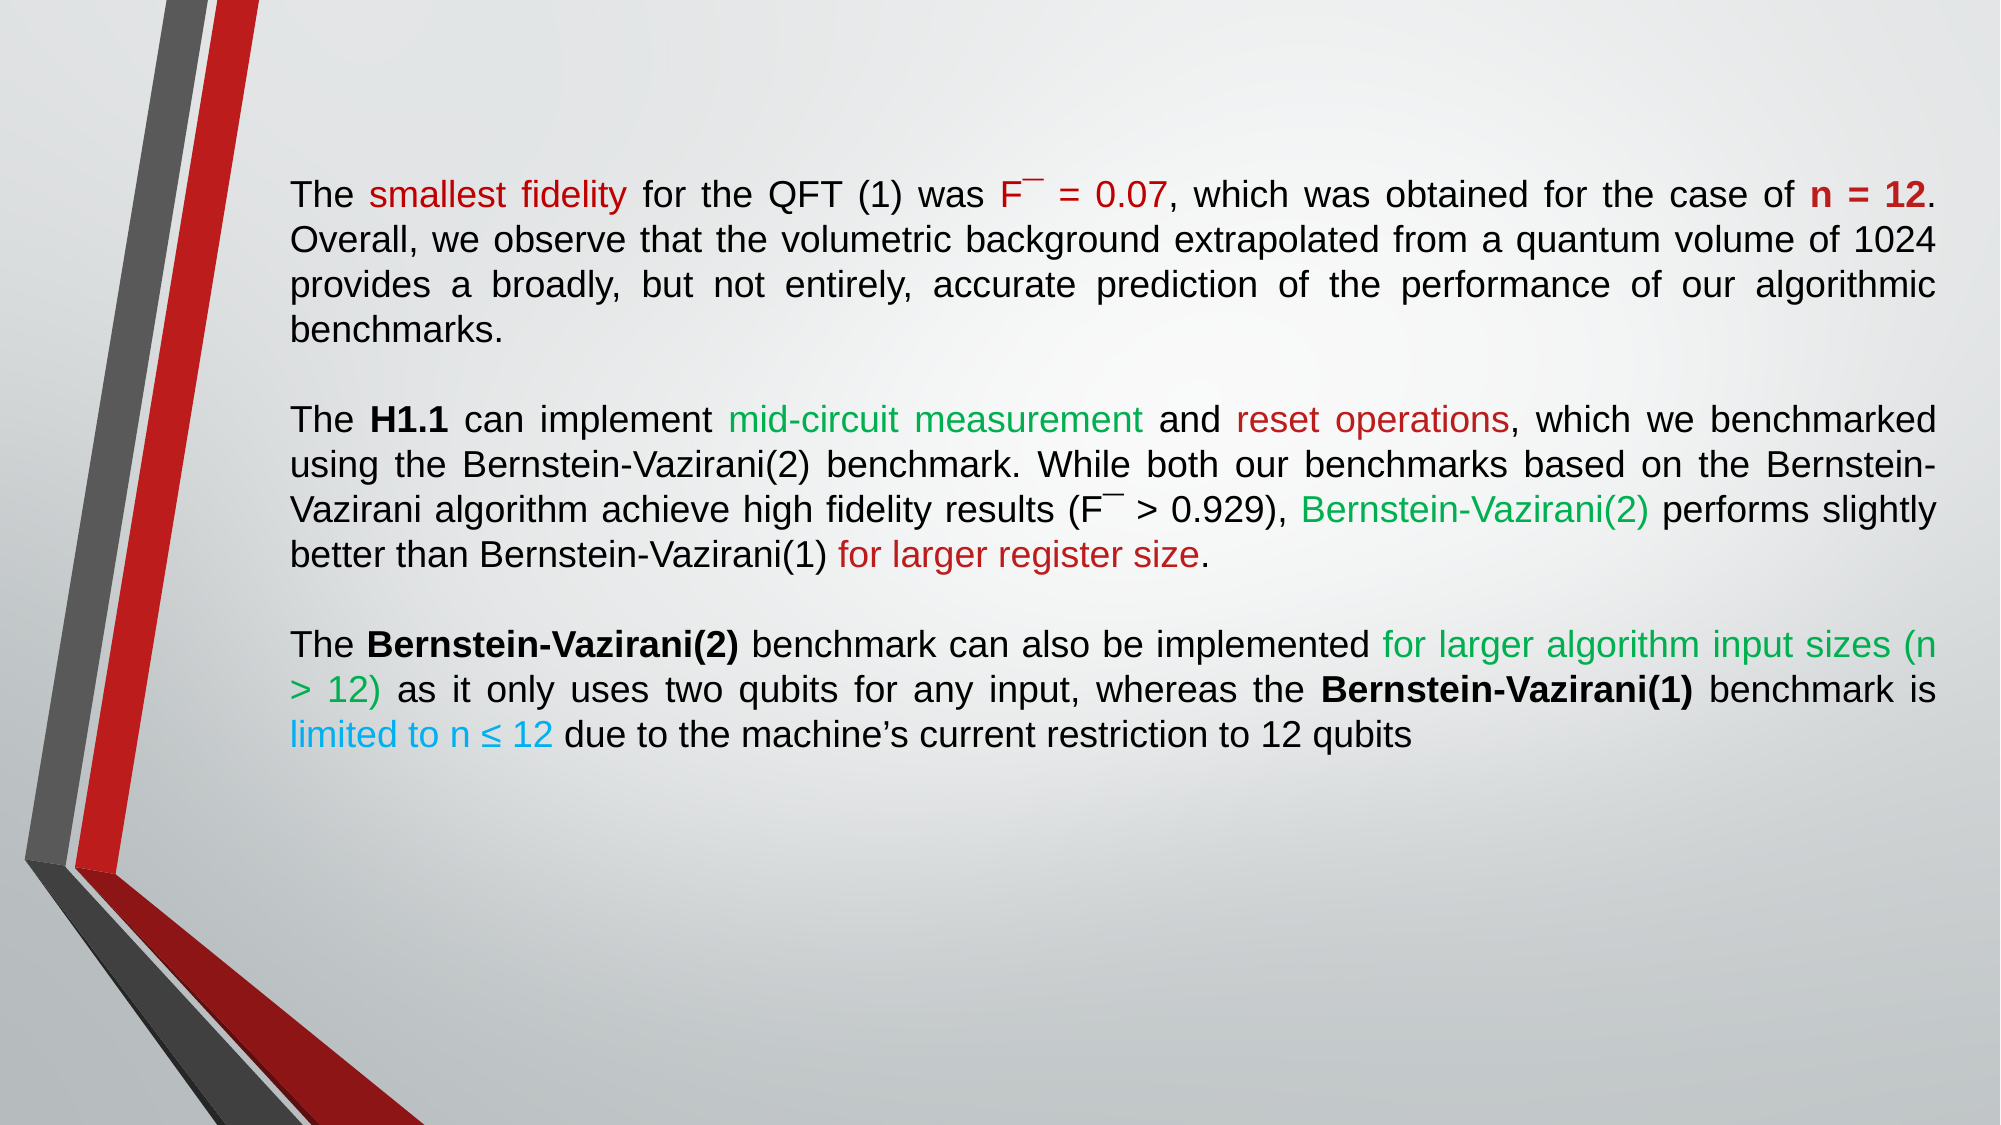

The smallest fidelity for the QFT (1) was F¯ = 0.07, which was obtained for the case of n = 12. Overall, we observe that the volumetric background extrapolated from a quantum volume of 1024 provides a broadly, but not entirely, accurate prediction of the performance of our algorithmic benchmarks.

The H1.1 can implement mid-circuit measurement and reset operations, which we benchmarked using the Bernstein-Vazirani(2) benchmark. While both our benchmarks based on the Bernstein-Vazirani algorithm achieve high fidelity results (F¯ > 0.929), Bernstein-Vazirani(2) performs slightly better than Bernstein-Vazirani(1) for larger register size.

The Bernstein-Vazirani(2) benchmark can also be implemented for larger algorithm input sizes (n > 12) as it only uses two qubits for any input, whereas the Bernstein-Vazirani(1) benchmark is limited to n ≤ 12 due to the machine’s current restriction to 12 qubits